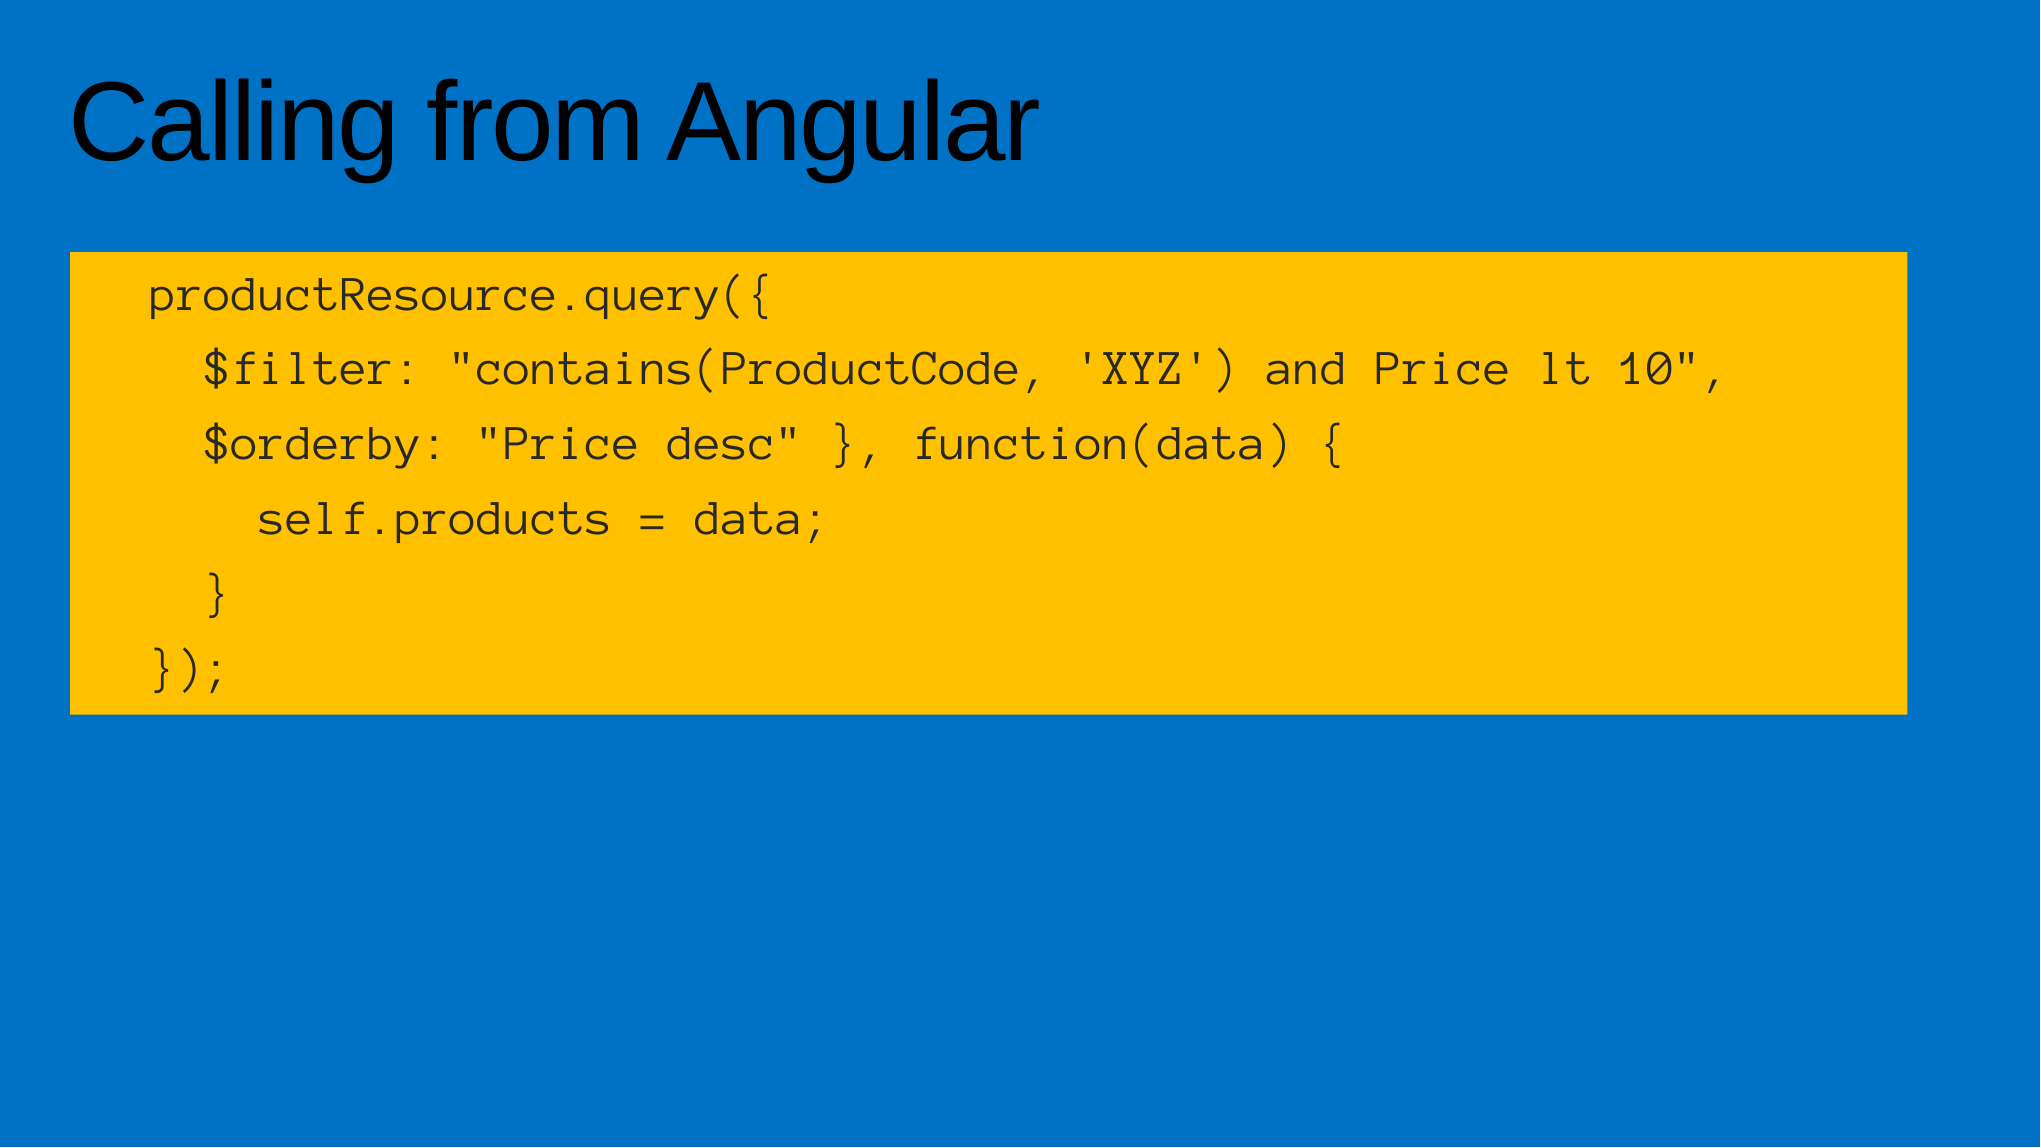

# Calling from Angular
productResource.query({
  $filter: "contains(ProductCode, 'XYZ') and Price lt 10",
  $orderby: "Price desc" }, function(data) {
    self.products = data;
  }
});